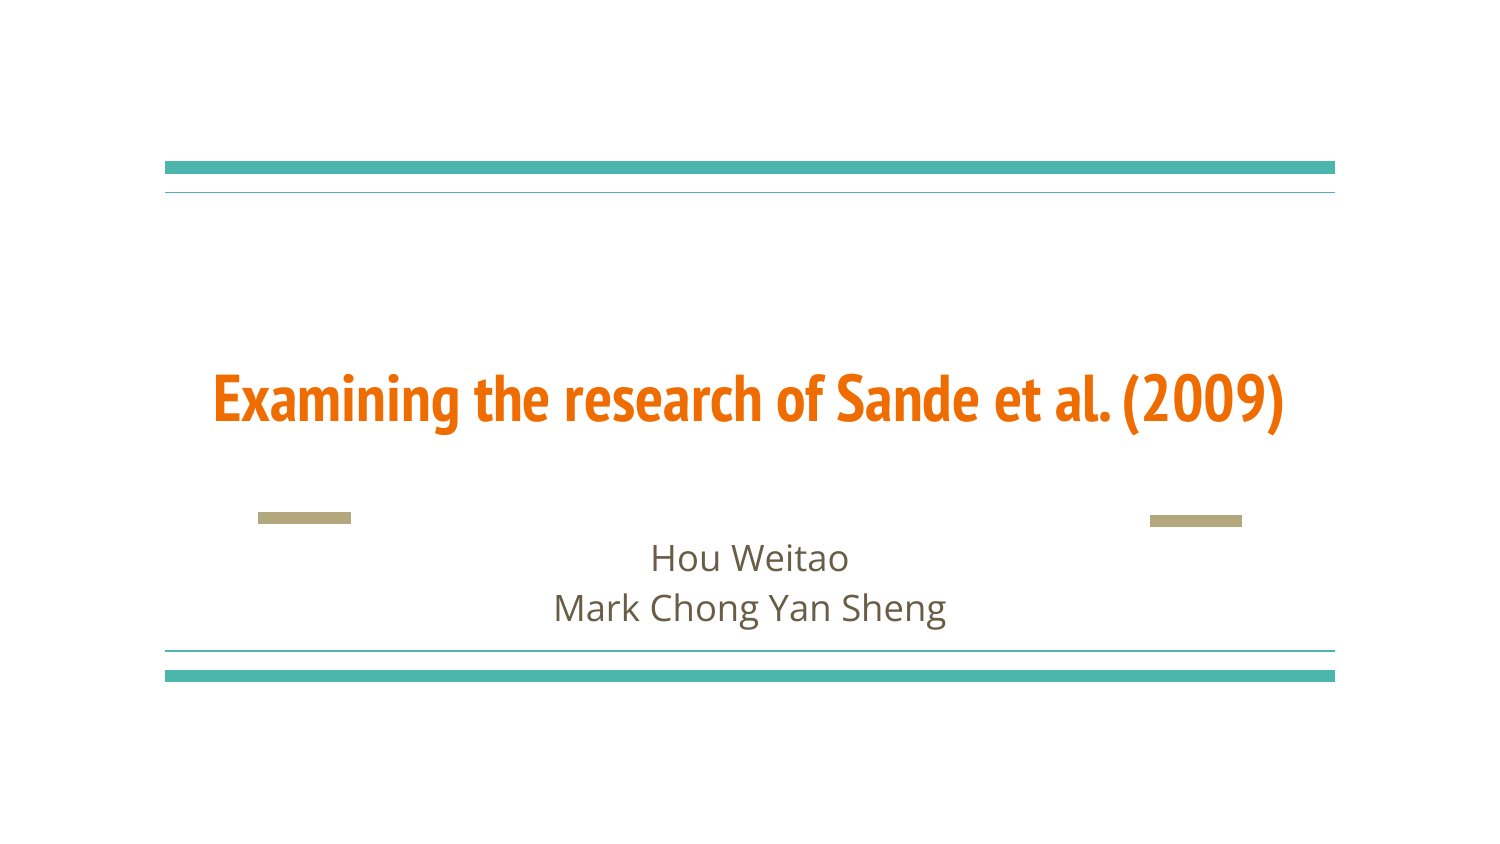

# Examining the research of Sande et al. (2009)
Hou Weitao
Mark Chong Yan Sheng